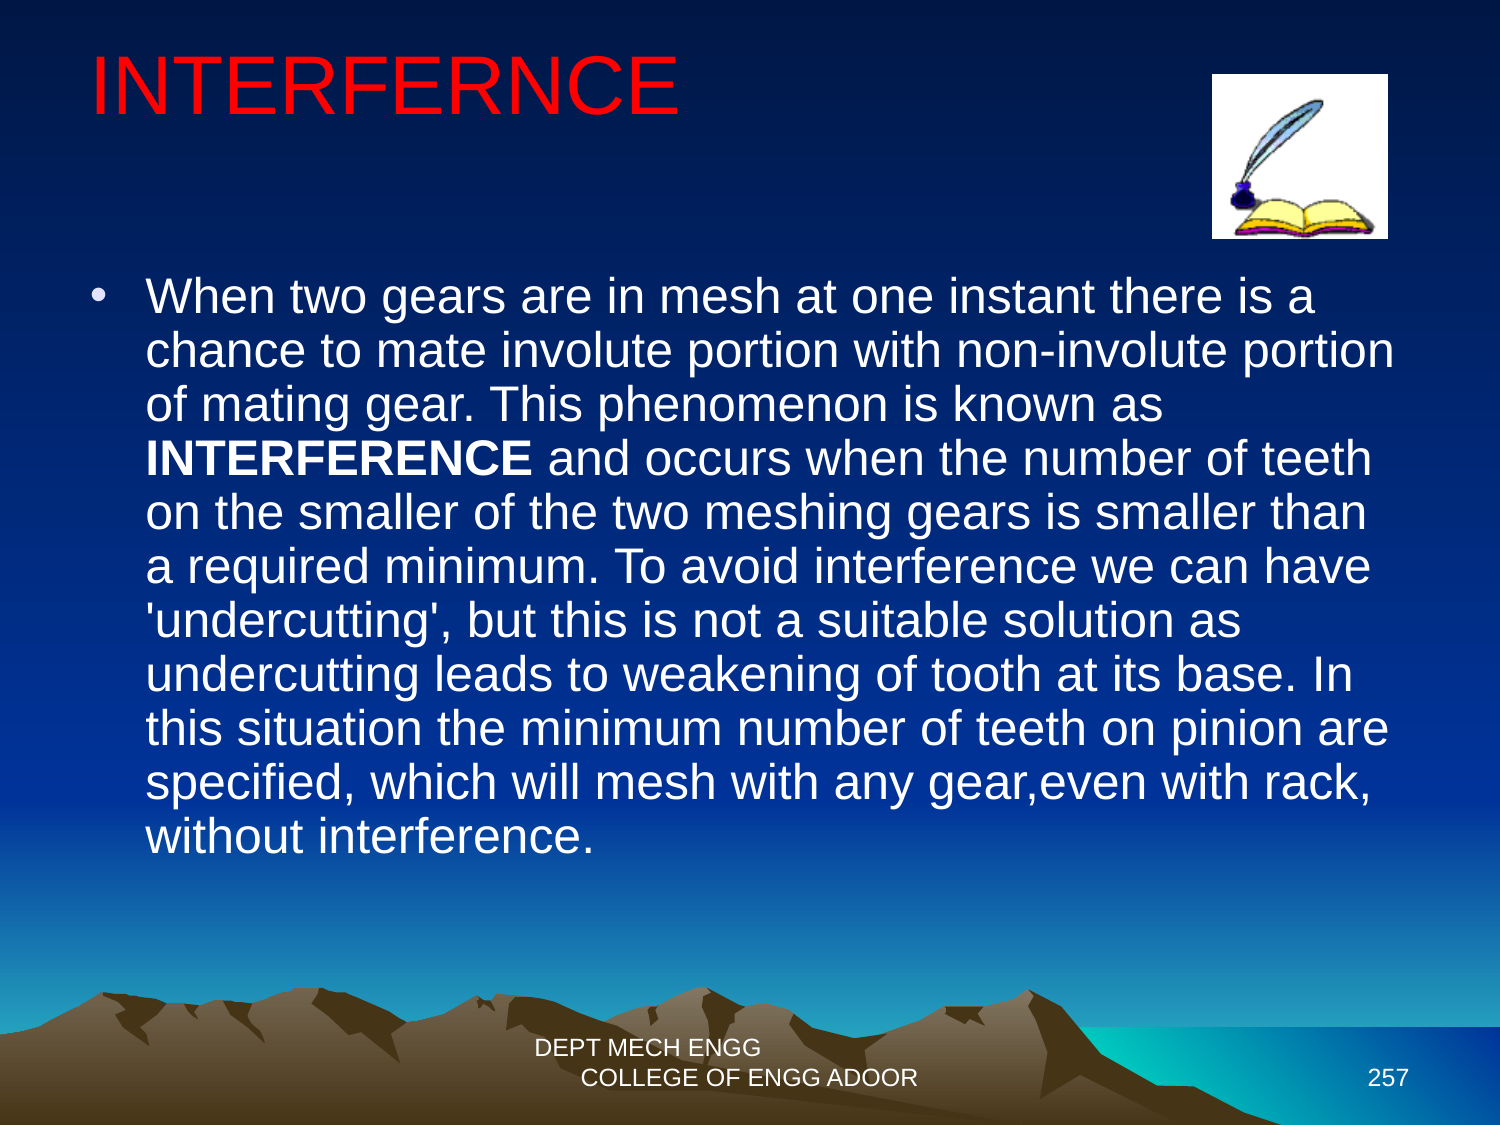

INTERFERNCE
When two gears are in mesh at one instant there is a chance to mate involute portion with non-involute portion of mating gear. This phenomenon is known as INTERFERENCE and occurs when the number of teeth on the smaller of the two meshing gears is smaller than a required minimum. To avoid interference we can have 'undercutting', but this is not a suitable solution as undercutting leads to weakening of tooth at its base. In this situation the minimum number of teeth on pinion are specified, which will mesh with any gear,even with rack, without interference.
DEPT MECH ENGG                              COLLEGE OF ENGG ADOOR
257